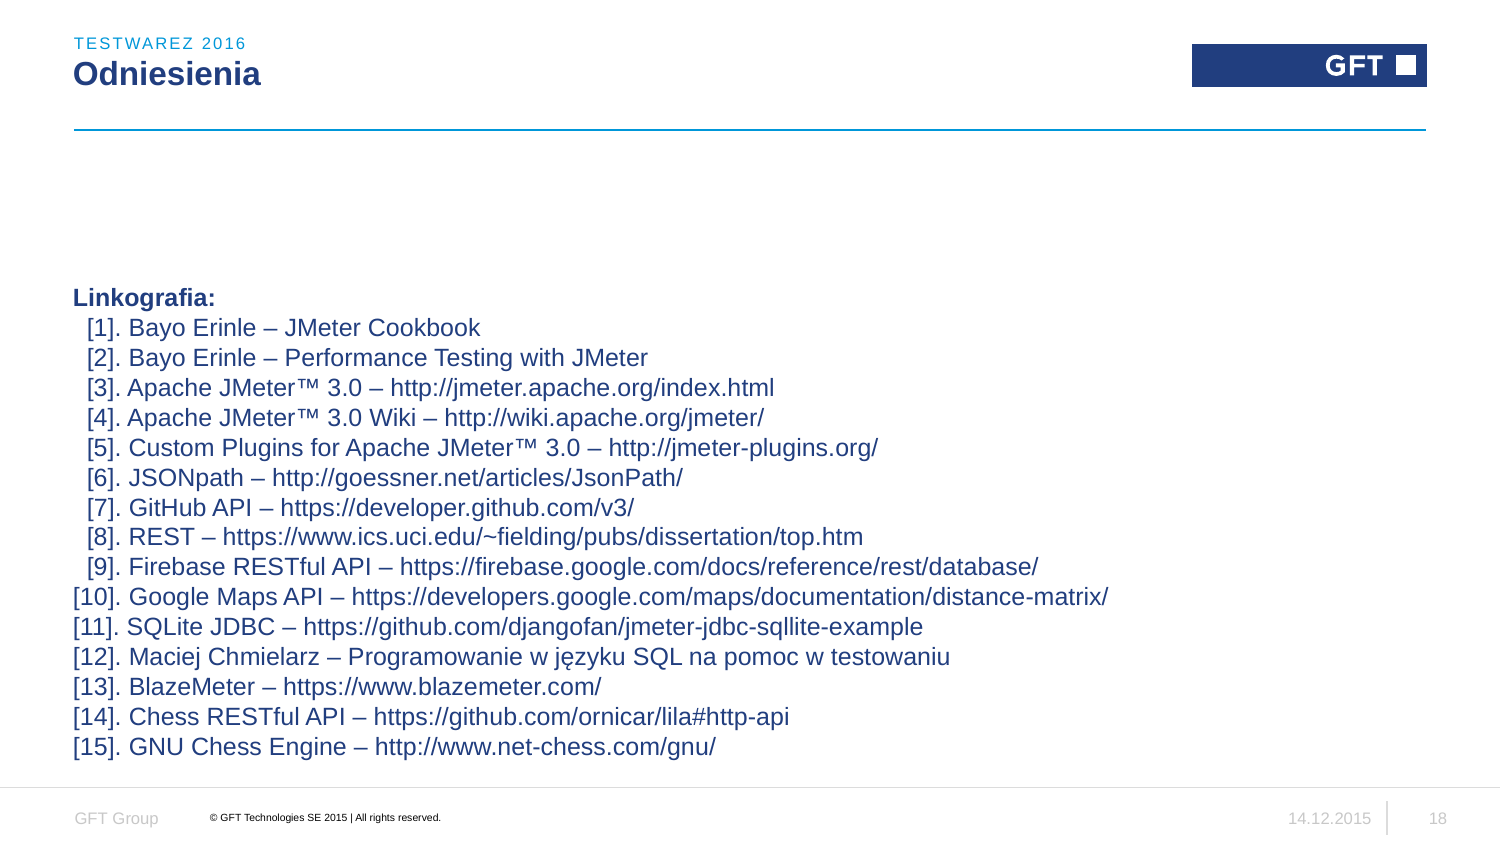

TestWarez 2016
# Odniesienia
Linkografia:
  [1]. Bayo Erinle – JMeter Cookbook
  [2]. Bayo Erinle – Performance Testing with JMeter
  [3]. Apache JMeter™ 3.0 – http://jmeter.apache.org/index.html
  [4]. Apache JMeter™ 3.0 Wiki – http://wiki.apache.org/jmeter/
  [5]. Custom Plugins for Apache JMeter™ 3.0 – http://jmeter-plugins.org/
  [6]. JSONpath – http://goessner.net/articles/JsonPath/
  [7]. GitHub API – https://developer.github.com/v3/
  [8]. REST – https://www.ics.uci.edu/~fielding/pubs/dissertation/top.htm
  [9]. Firebase RESTful API – https://firebase.google.com/docs/reference/rest/database/
[10]. Google Maps API – https://developers.google.com/maps/documentation/distance-matrix/
[11]. SQLite JDBC – https://github.com/djangofan/jmeter-jdbc-sqllite-example
[12]. Maciej Chmielarz – Programowanie w języku SQL na pomoc w testowaniu
[13]. BlazeMeter – https://www.blazemeter.com/
[14]. Chess RESTful API – https://github.com/ornicar/lila#http-api
[15]. GNU Chess Engine – http://www.net-chess.com/gnu/